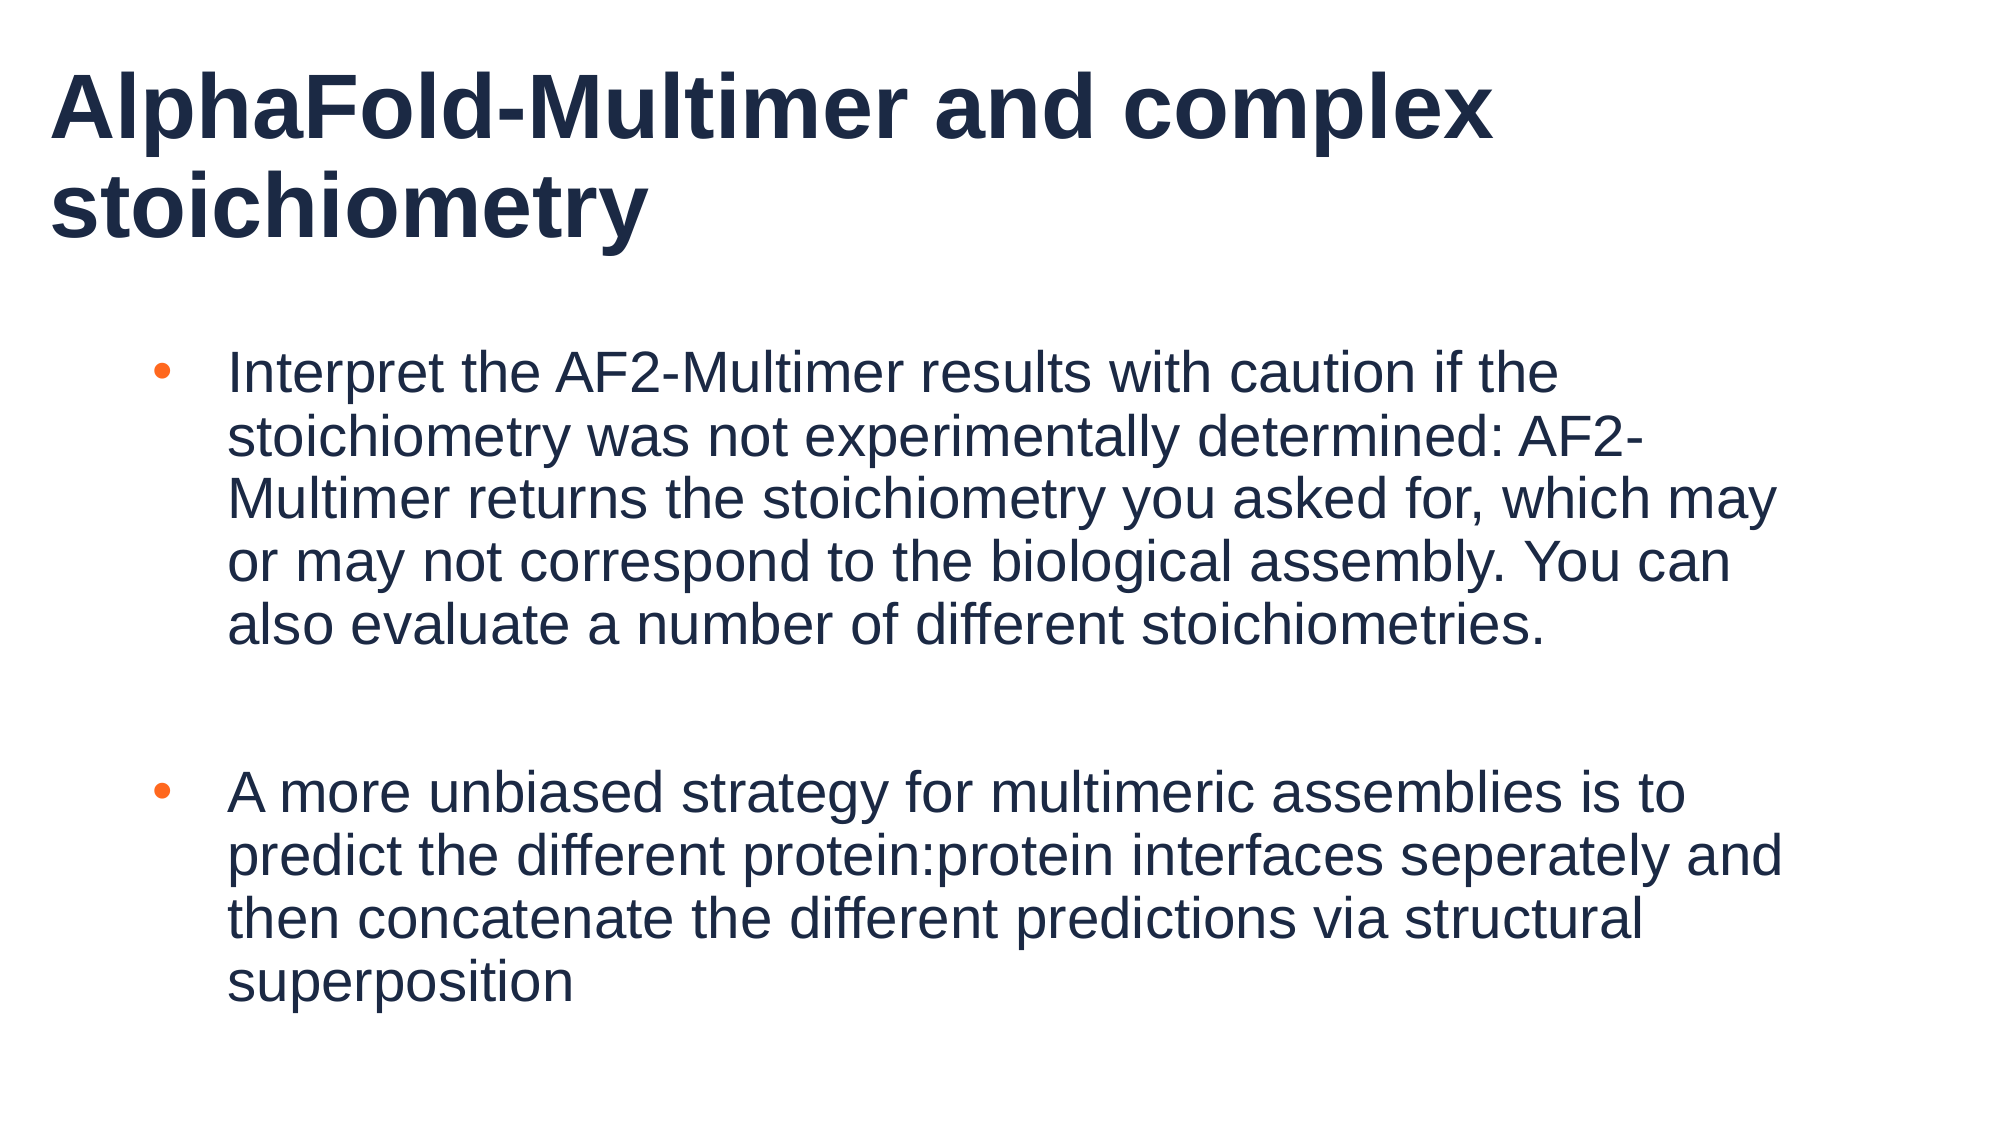

# AlphaFold-Multimer and complex stoichiometry
Interpret the AF2-Multimer results with caution if the  stoichiometry was not experimentally determined: AF2-Multimer returns the stoichiometry you asked for, which may or may not correspond to the biological assembly. You can also evaluate a number of different stoichiometries.

A more unbiased strategy for multimeric assemblies is to predict the different protein:protein interfaces seperately and then concatenate the different predictions via structural superposition